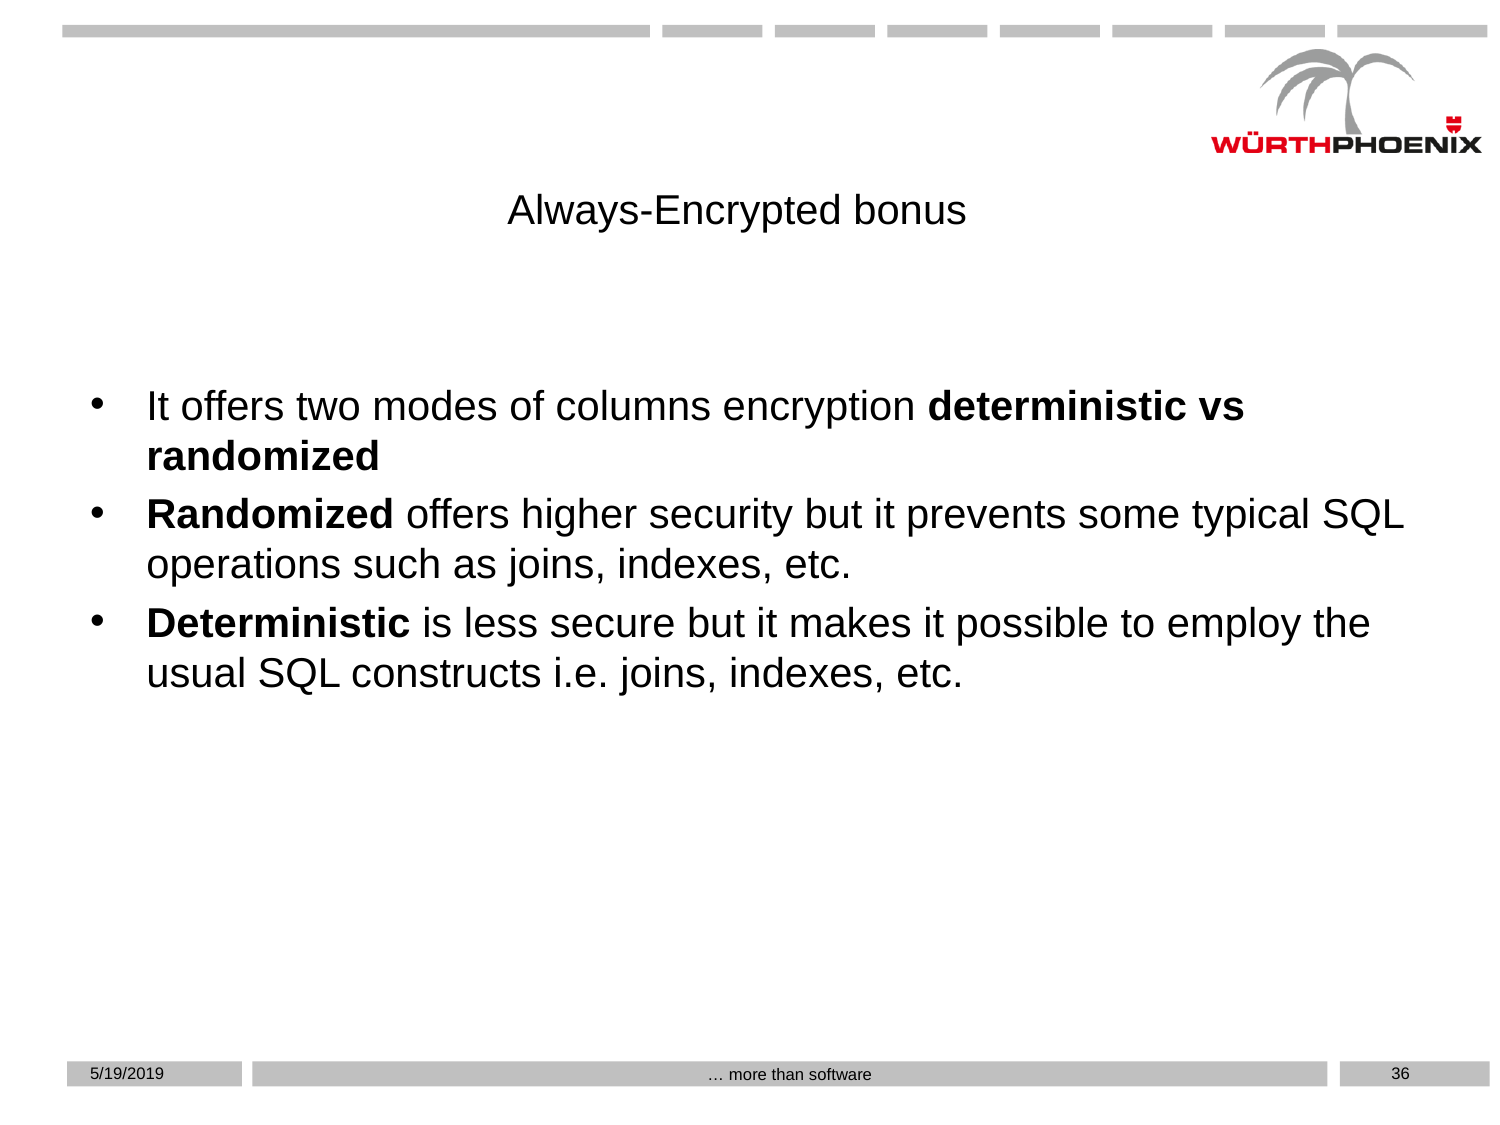

Always-Encrypted bonus

It offers two modes of columns encryption deterministic vs randomized
Randomized offers higher security but it prevents some typical SQL operations such as joins, indexes, etc.
Deterministic is less secure but it makes it possible to employ the usual SQL constructs i.e. joins, indexes, etc.

5/19/2019
36